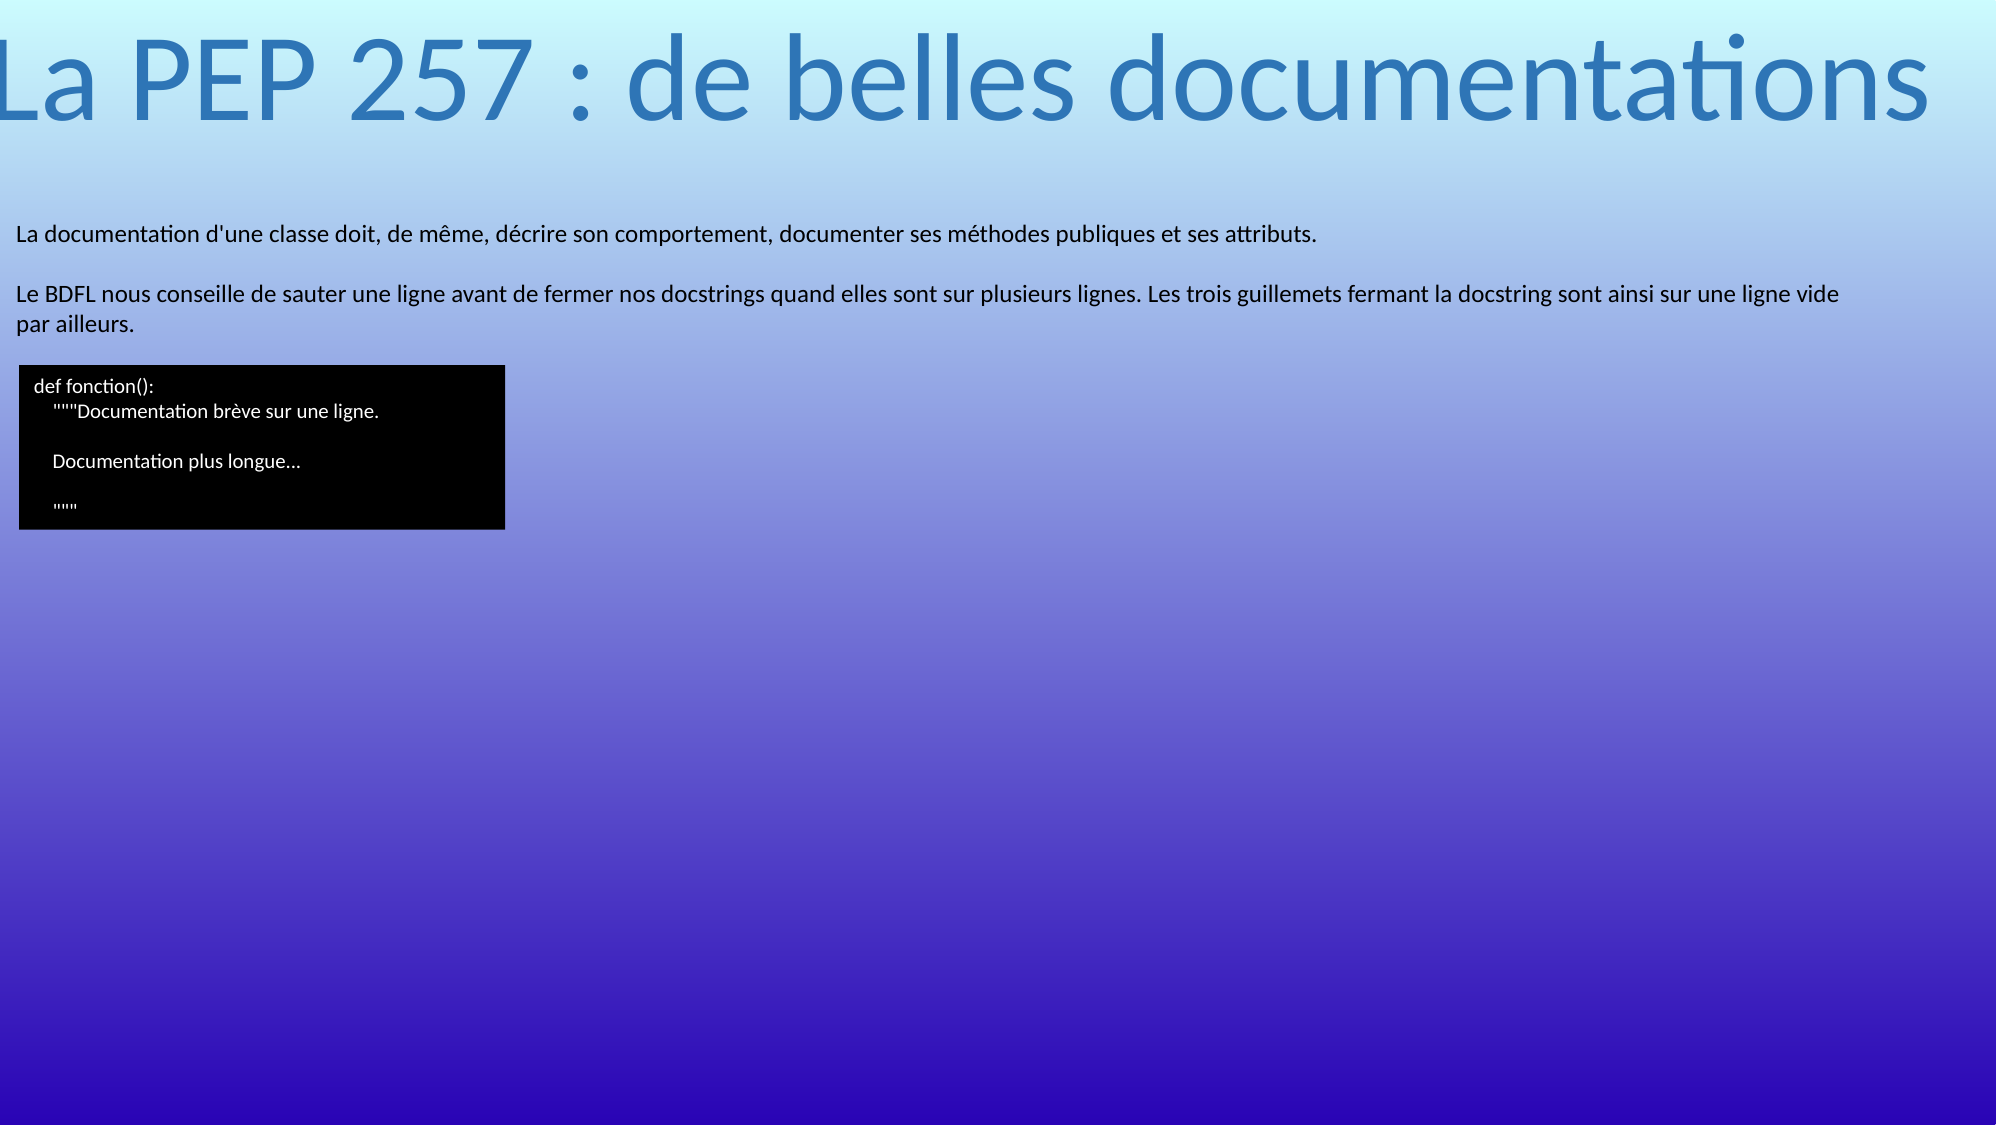

# La PEP 257 : de belles documentations

La documentation d'une classe doit, de même, décrire son comportement, documenter ses méthodes publiques et ses attributs.

Le BDFL nous conseille de sauter une ligne avant de fermer nos docstrings quand elles sont sur plusieurs lignes. Les trois guillemets fermant la docstring sont ainsi sur une ligne vide par ailleurs.
def fonction():
    """Documentation brève sur une ligne.

    Documentation plus longue...

    """

817